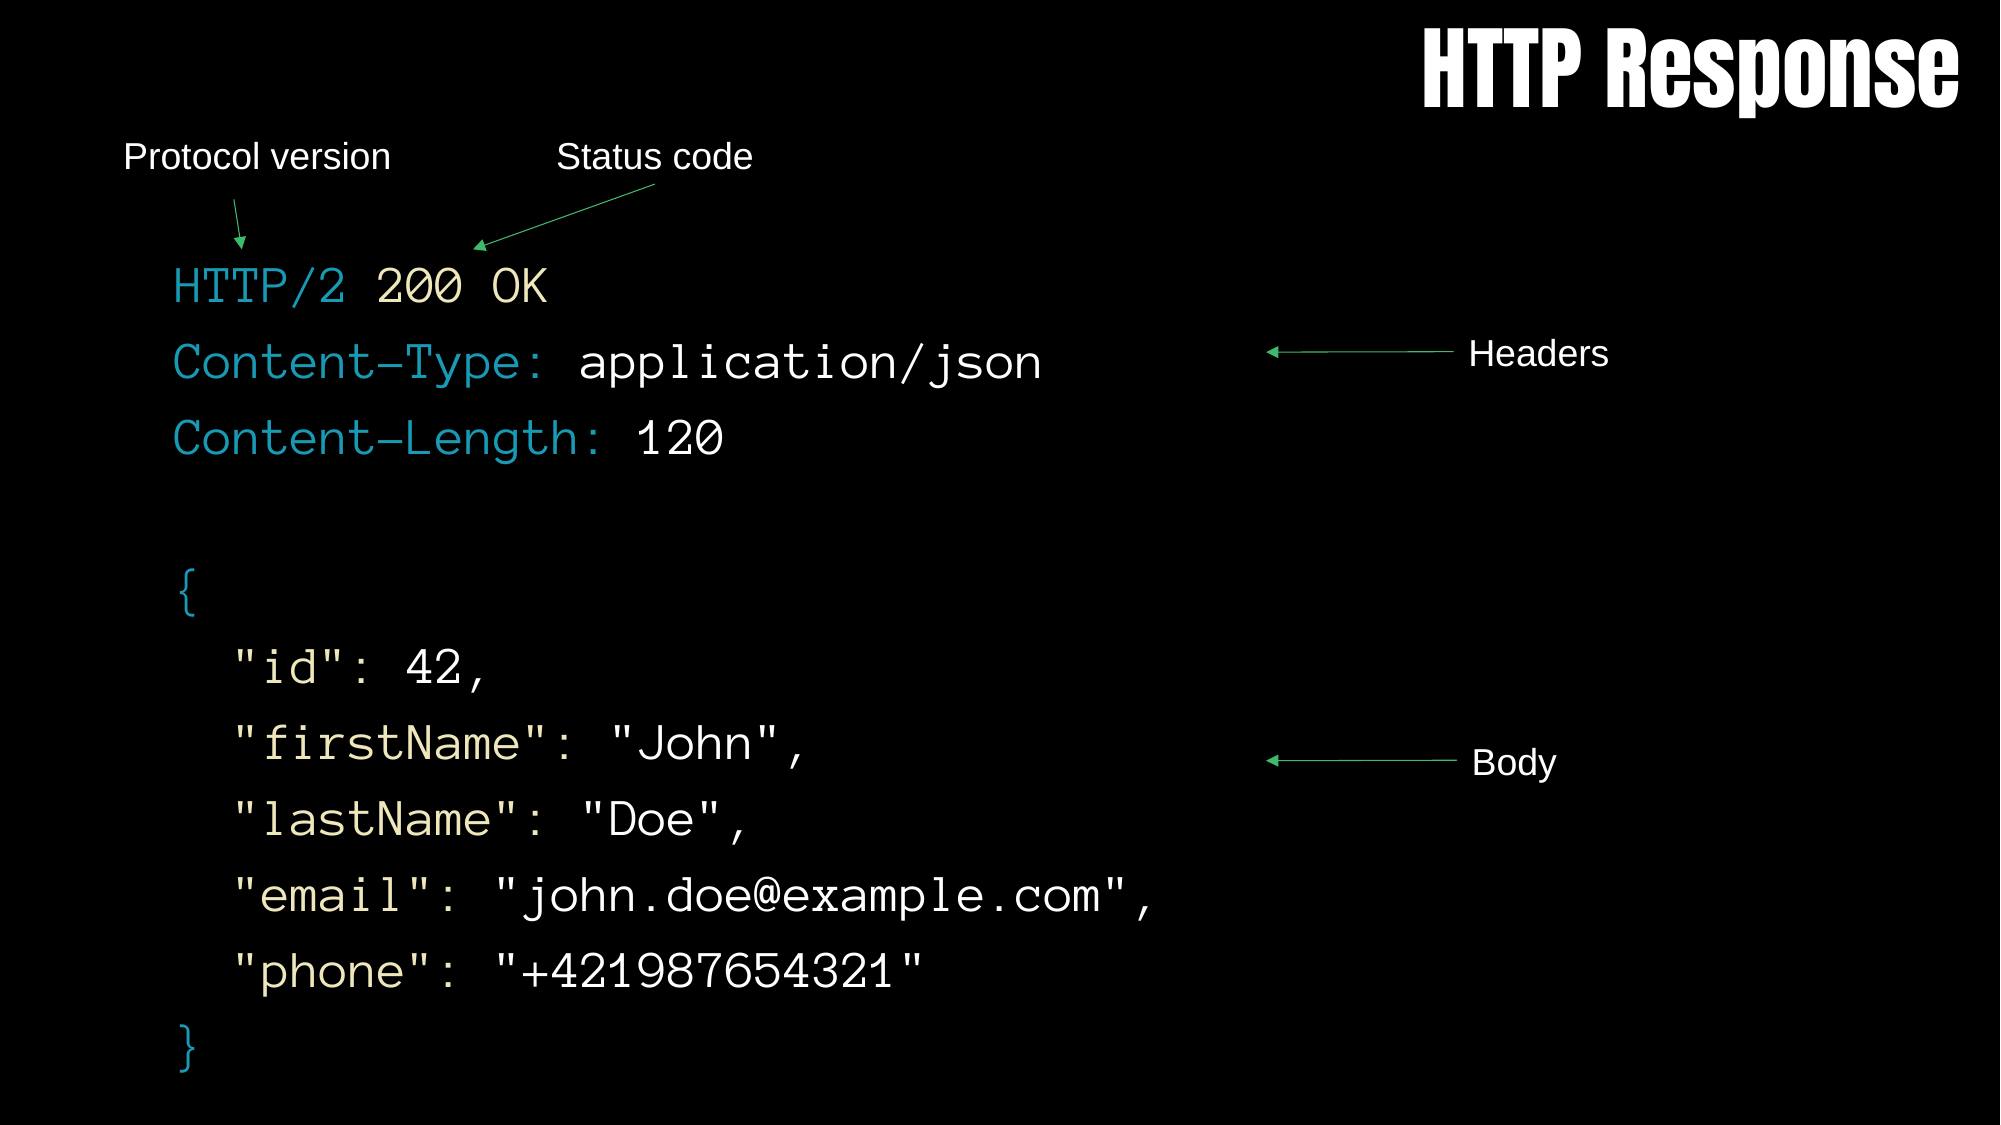

# HTTP Response
Protocol version
Status code
HTTP/2 200 OK
Content-Type: application/json
Content-Length: 120

{
  "id": 42,
  "firstName": "John",
  "lastName": "Doe",
  "email": "john.doe@example.com",
  "phone": "+421987654321"
}
Headers
Body